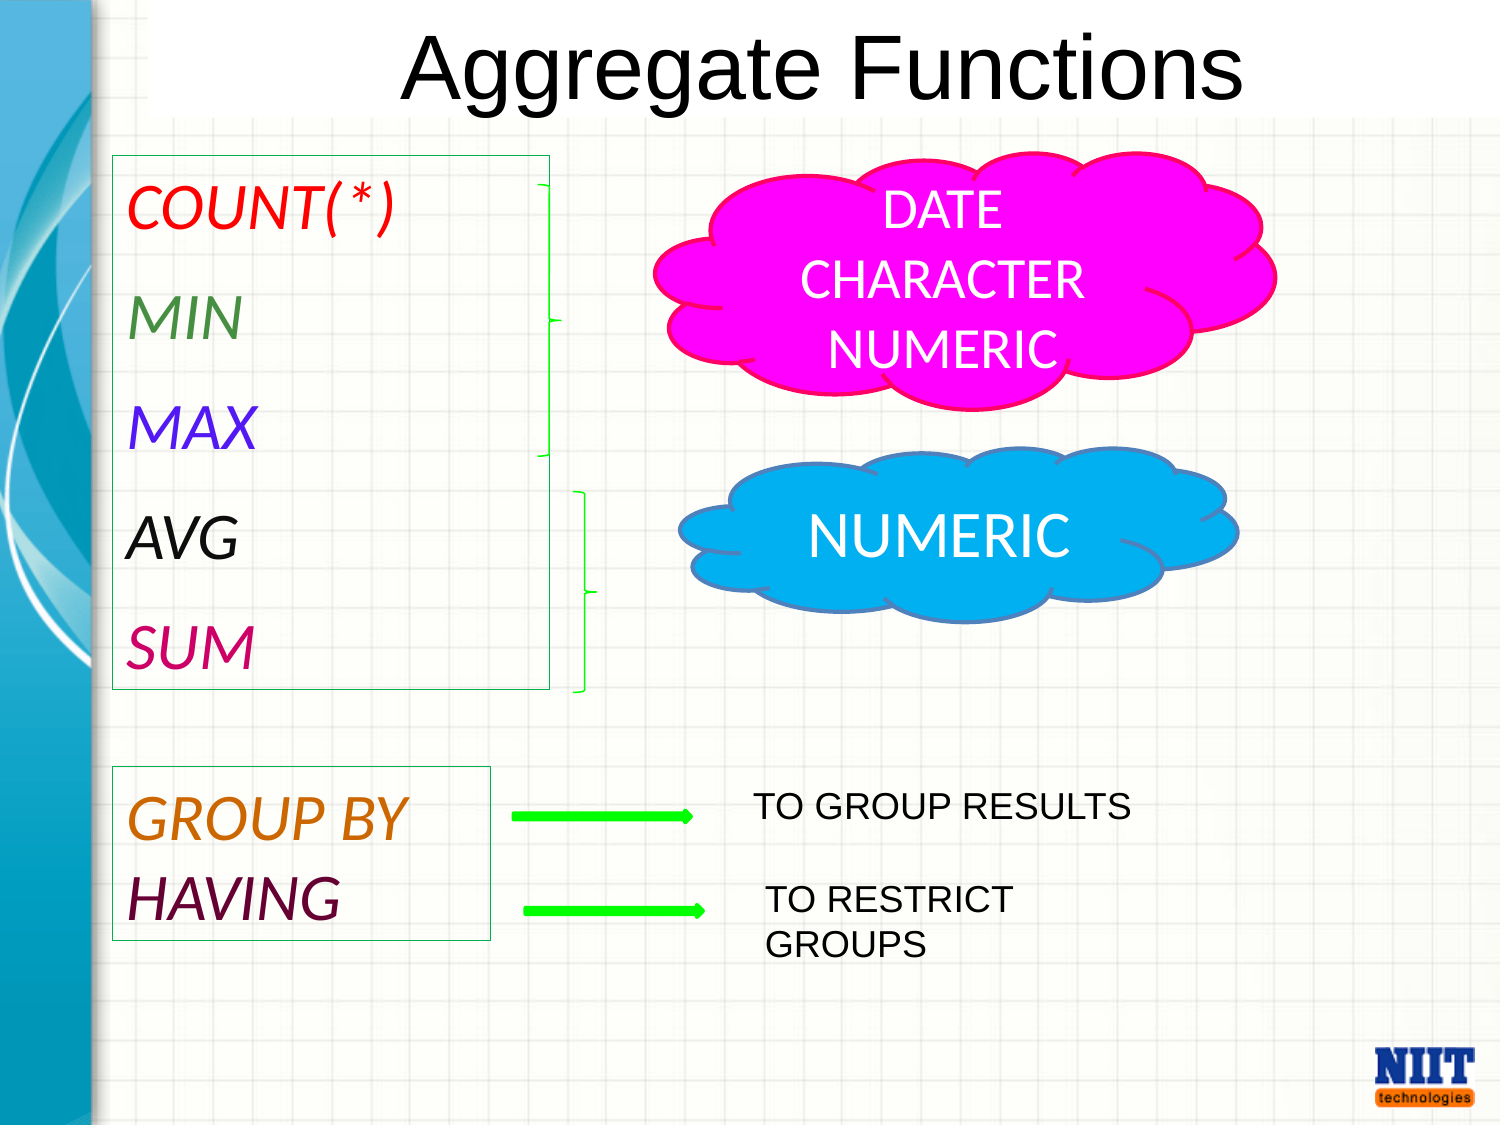

Aggregate Functions
DATE
CHARACTER
NUMERIC
COUNT(*)

MIN

MAX

AVG

SUM

NUMERIC

GROUP BY
HAVING
TO GROUP RESULTS

TO RESTRICT GROUPS